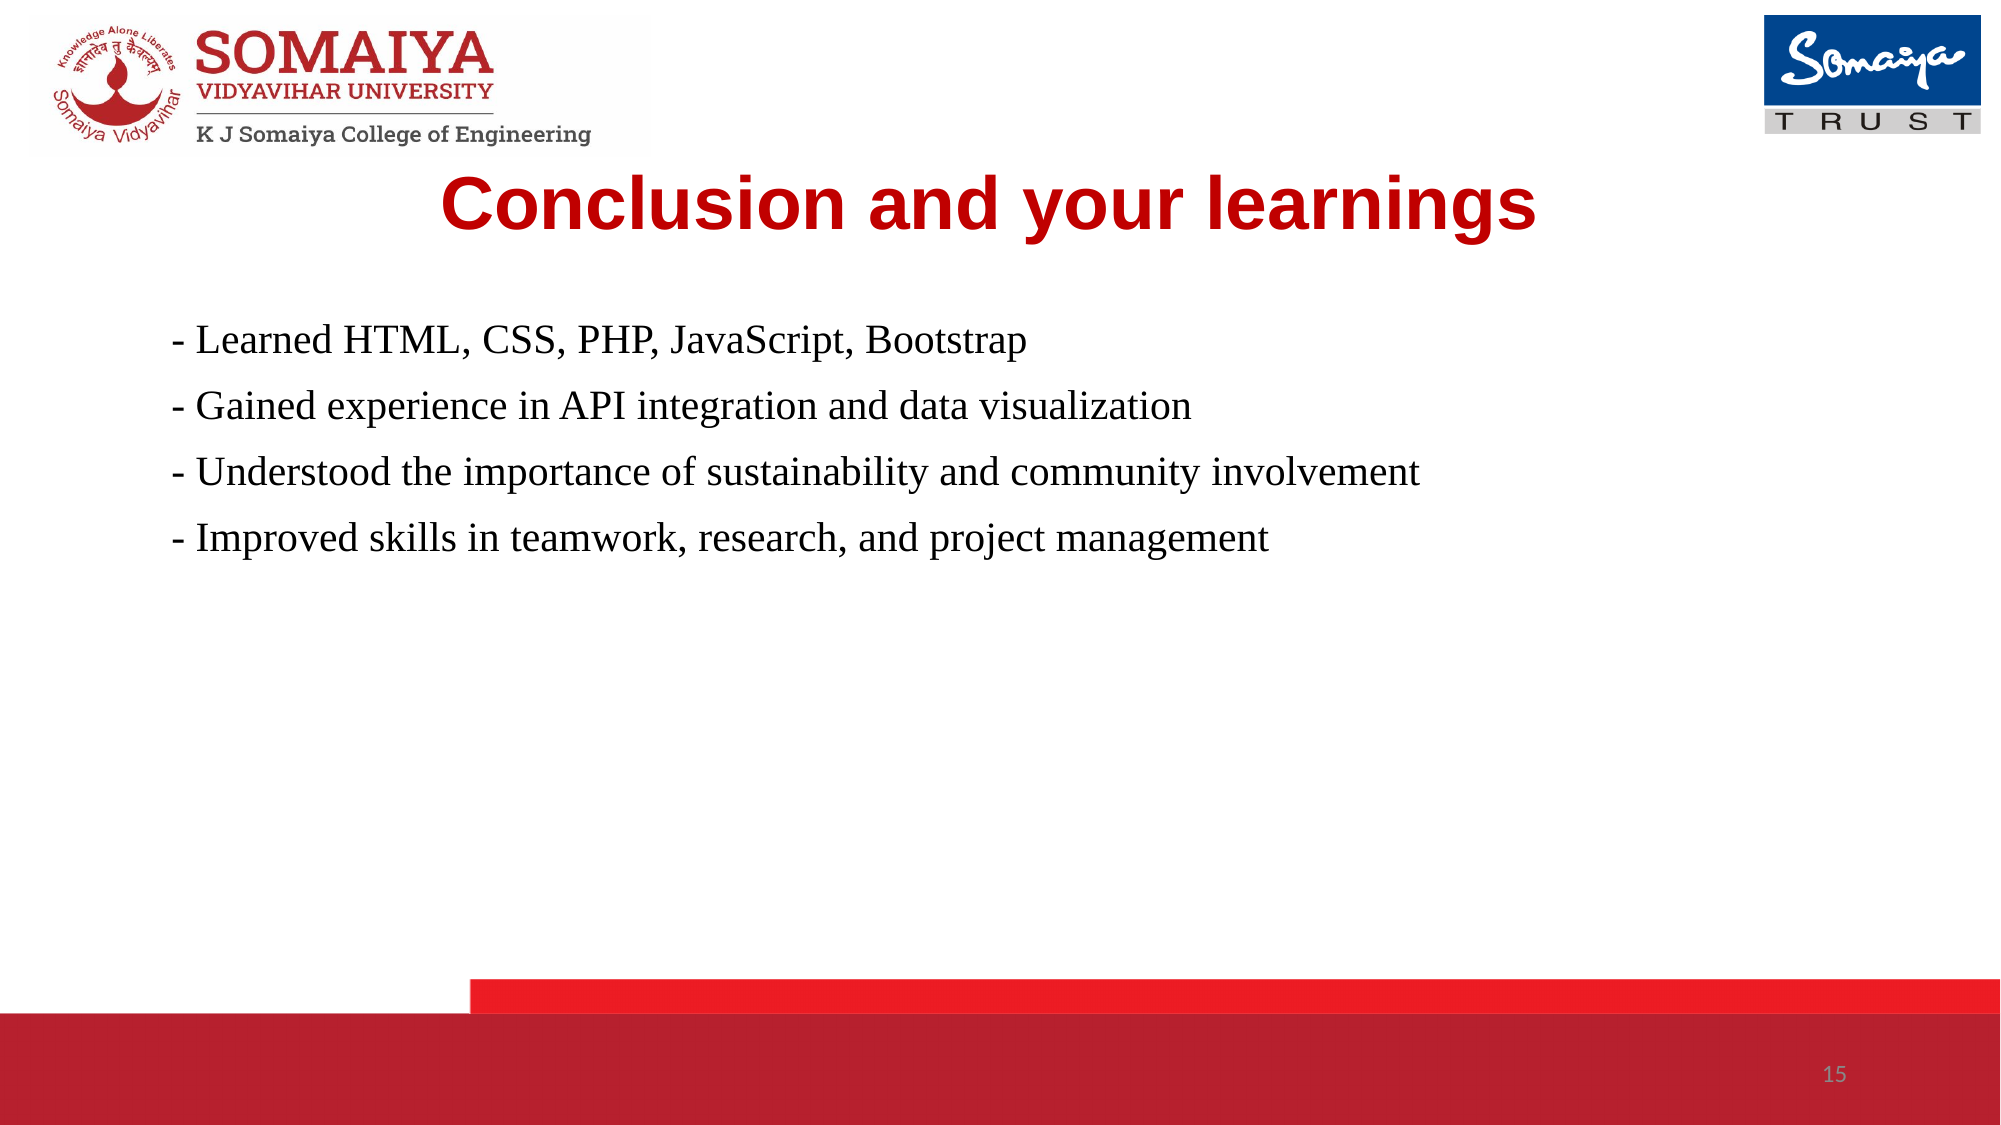

# Conclusion and your learnings
- Learned HTML, CSS, PHP, JavaScript, Bootstrap
- Gained experience in API integration and data visualization
- Understood the importance of sustainability and community involvement
- Improved skills in teamwork, research, and project management

15